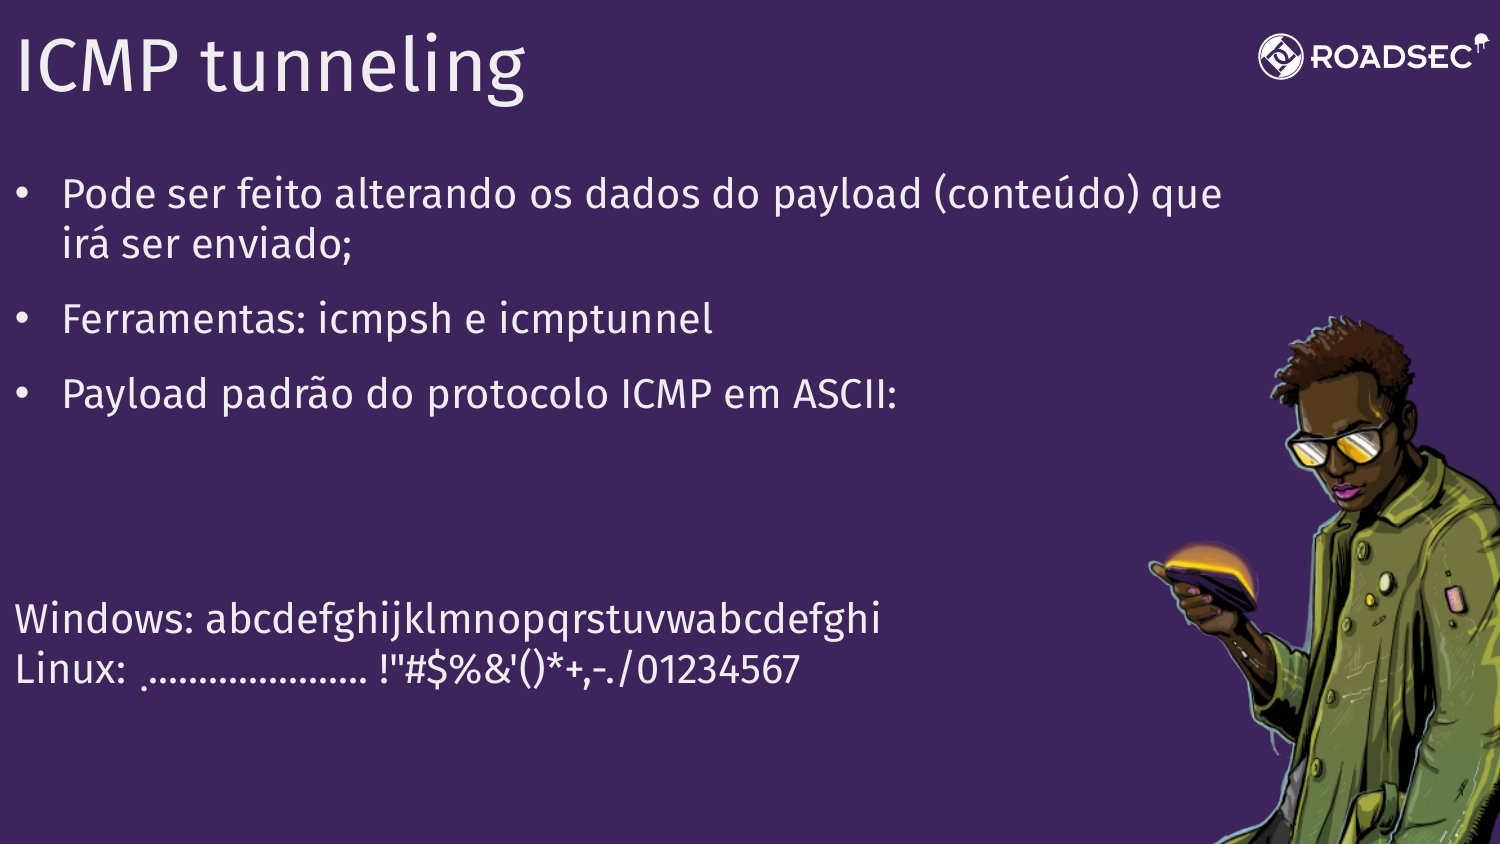

ICMP tunneling
Pode ser feito alterando os dados do payload (conteúdo) que irá ser enviado;
Ferramentas: icmpsh e icmptunnel
Payload padrão do protocolo ICMP em ASCII:

Windows: abcdefghijklmnopqrstuvwabcdefghi
Linux:  ̣...................... !"#$%&'()*+,-./01234567
24